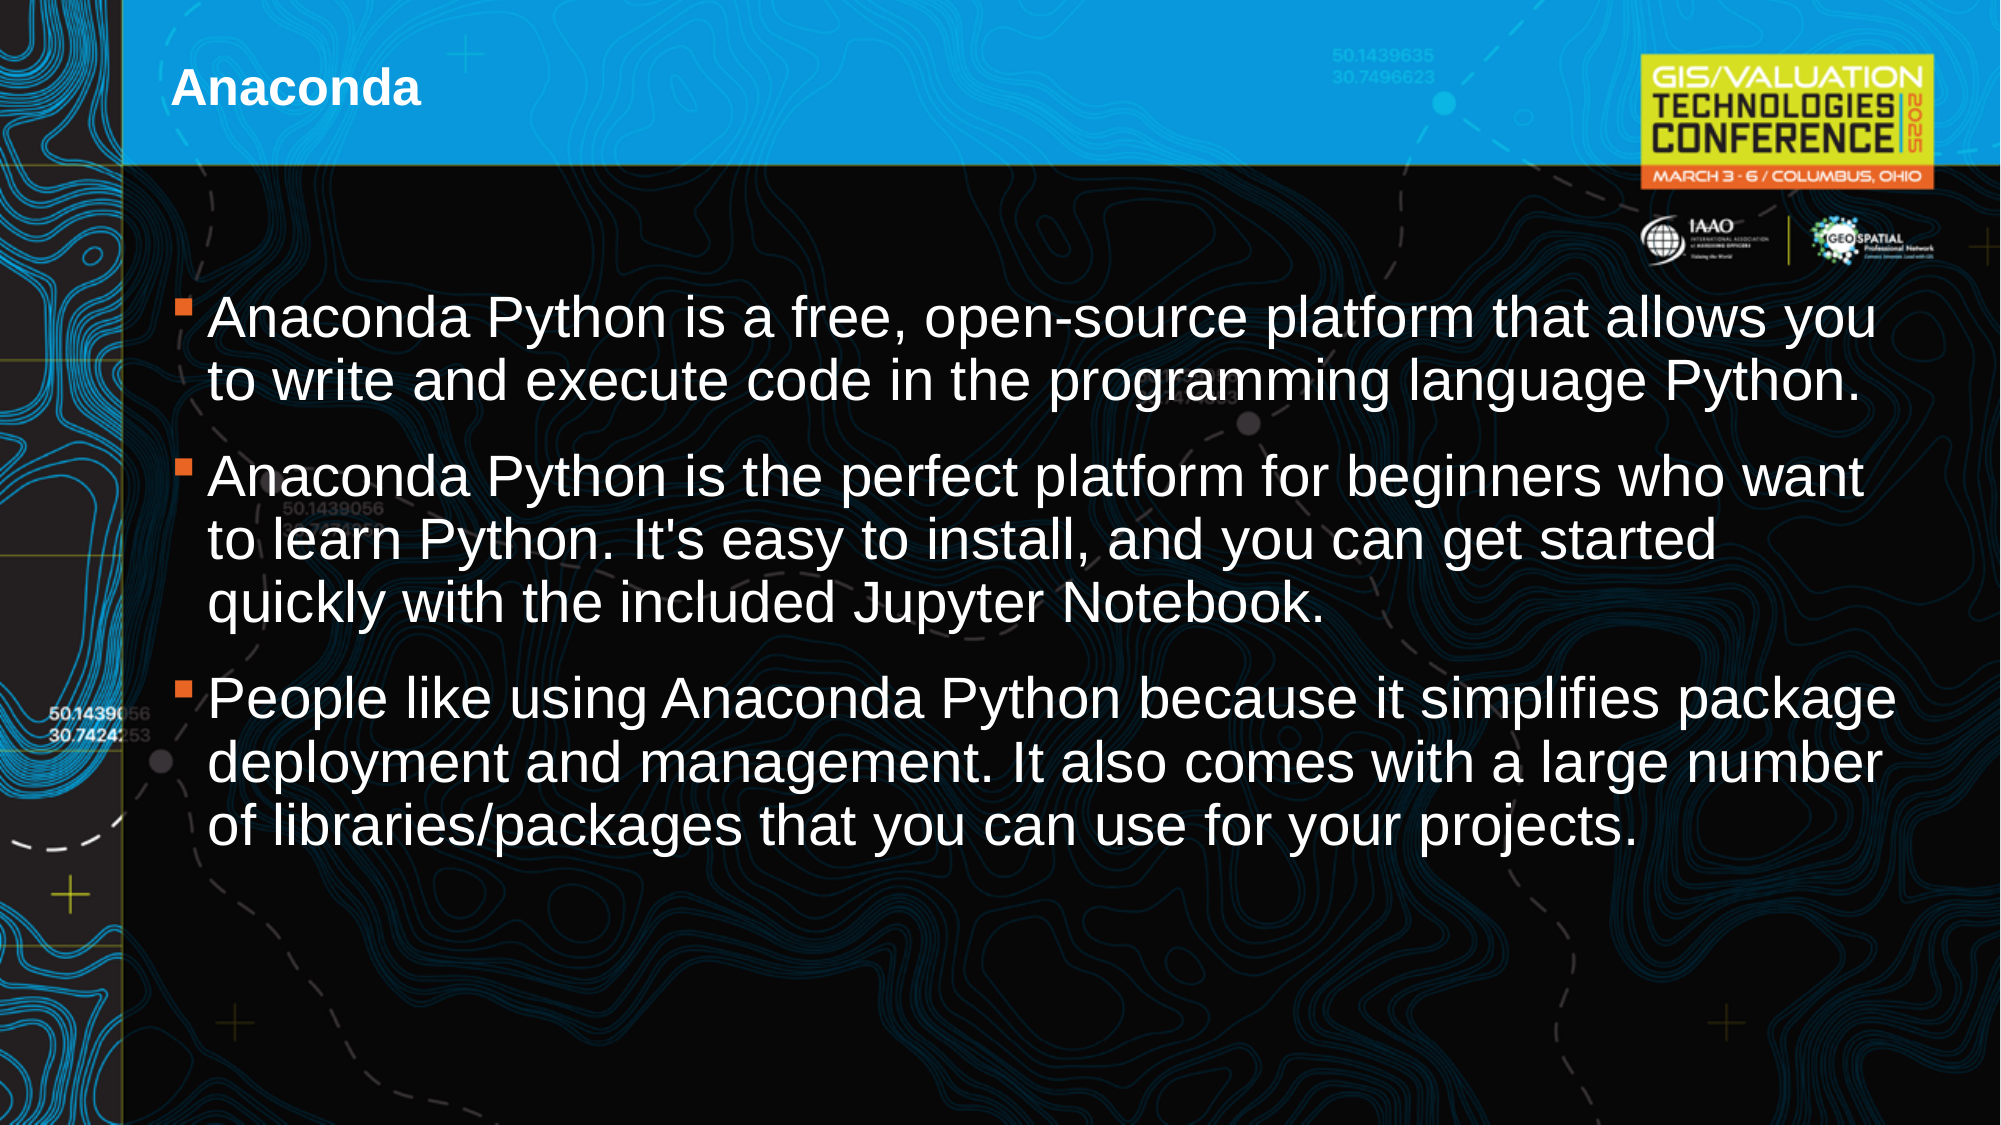

Anaconda
Anaconda Python is a free, open-source platform that allows you to write and execute code in the programming language Python.
Anaconda Python is the perfect platform for beginners who want to learn Python. It's easy to install, and you can get started quickly with the included Jupyter Notebook.
People like using Anaconda Python because it simplifies package deployment and management. It also comes with a large number of libraries/packages that you can use for your projects.